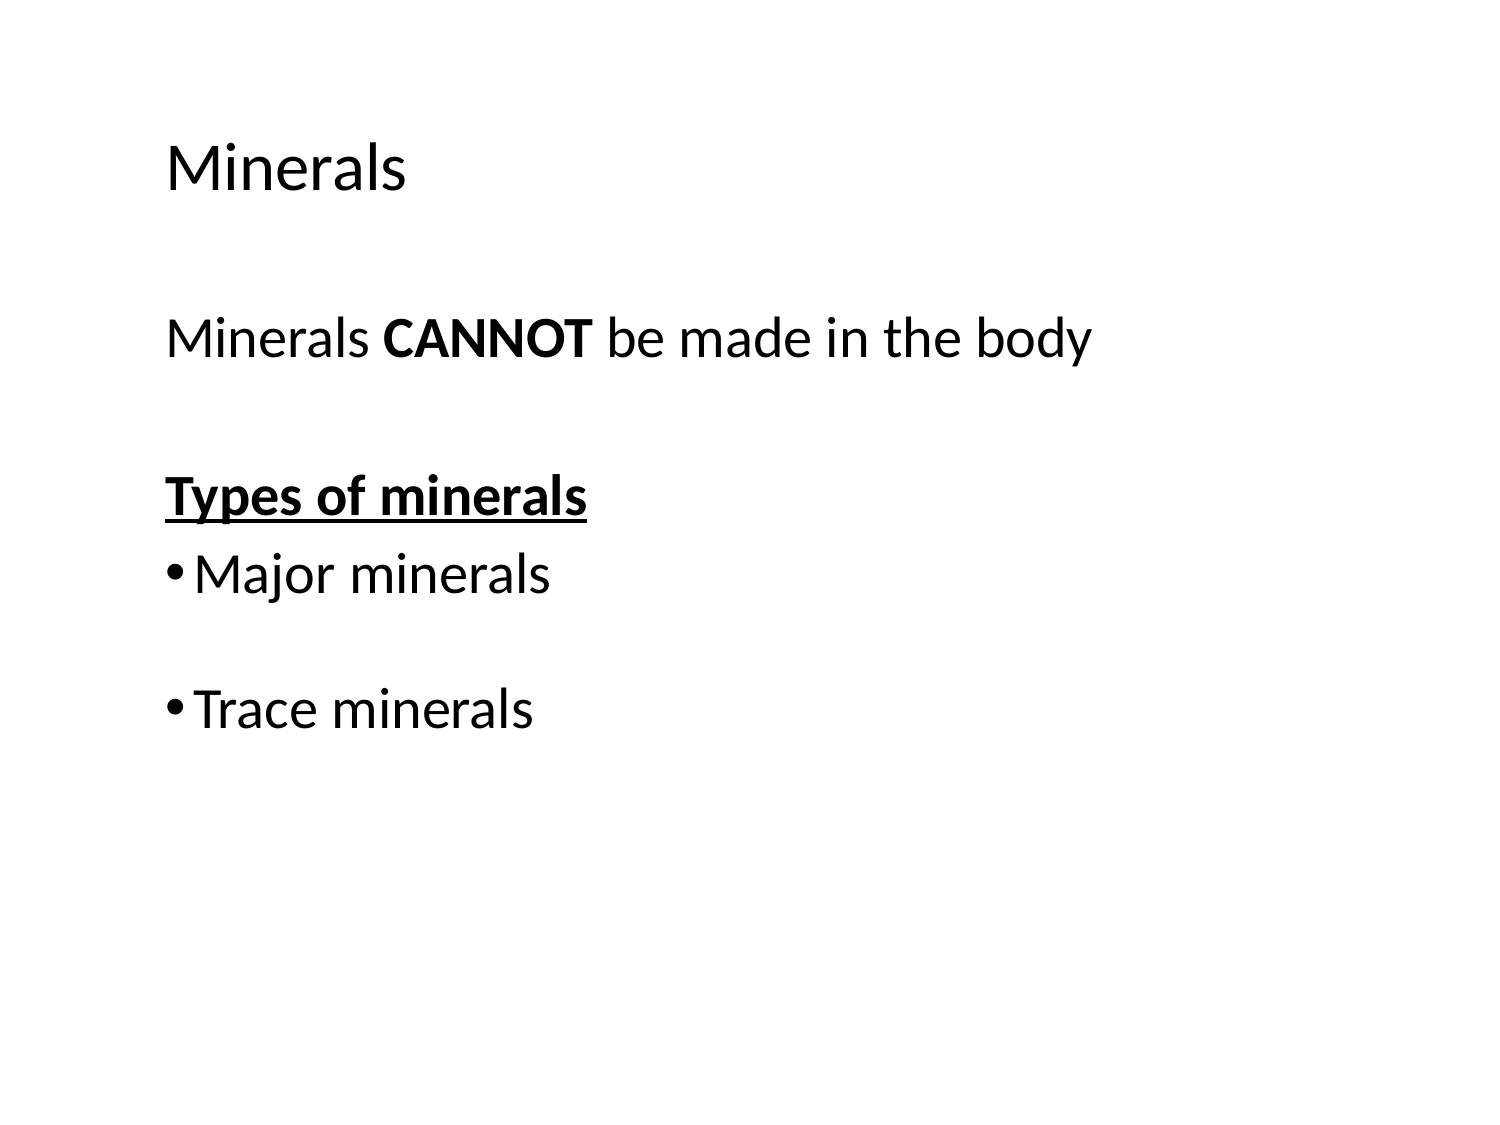

# Minerals
Minerals CANNOT be made in the body

Types of minerals
Major minerals
Trace minerals